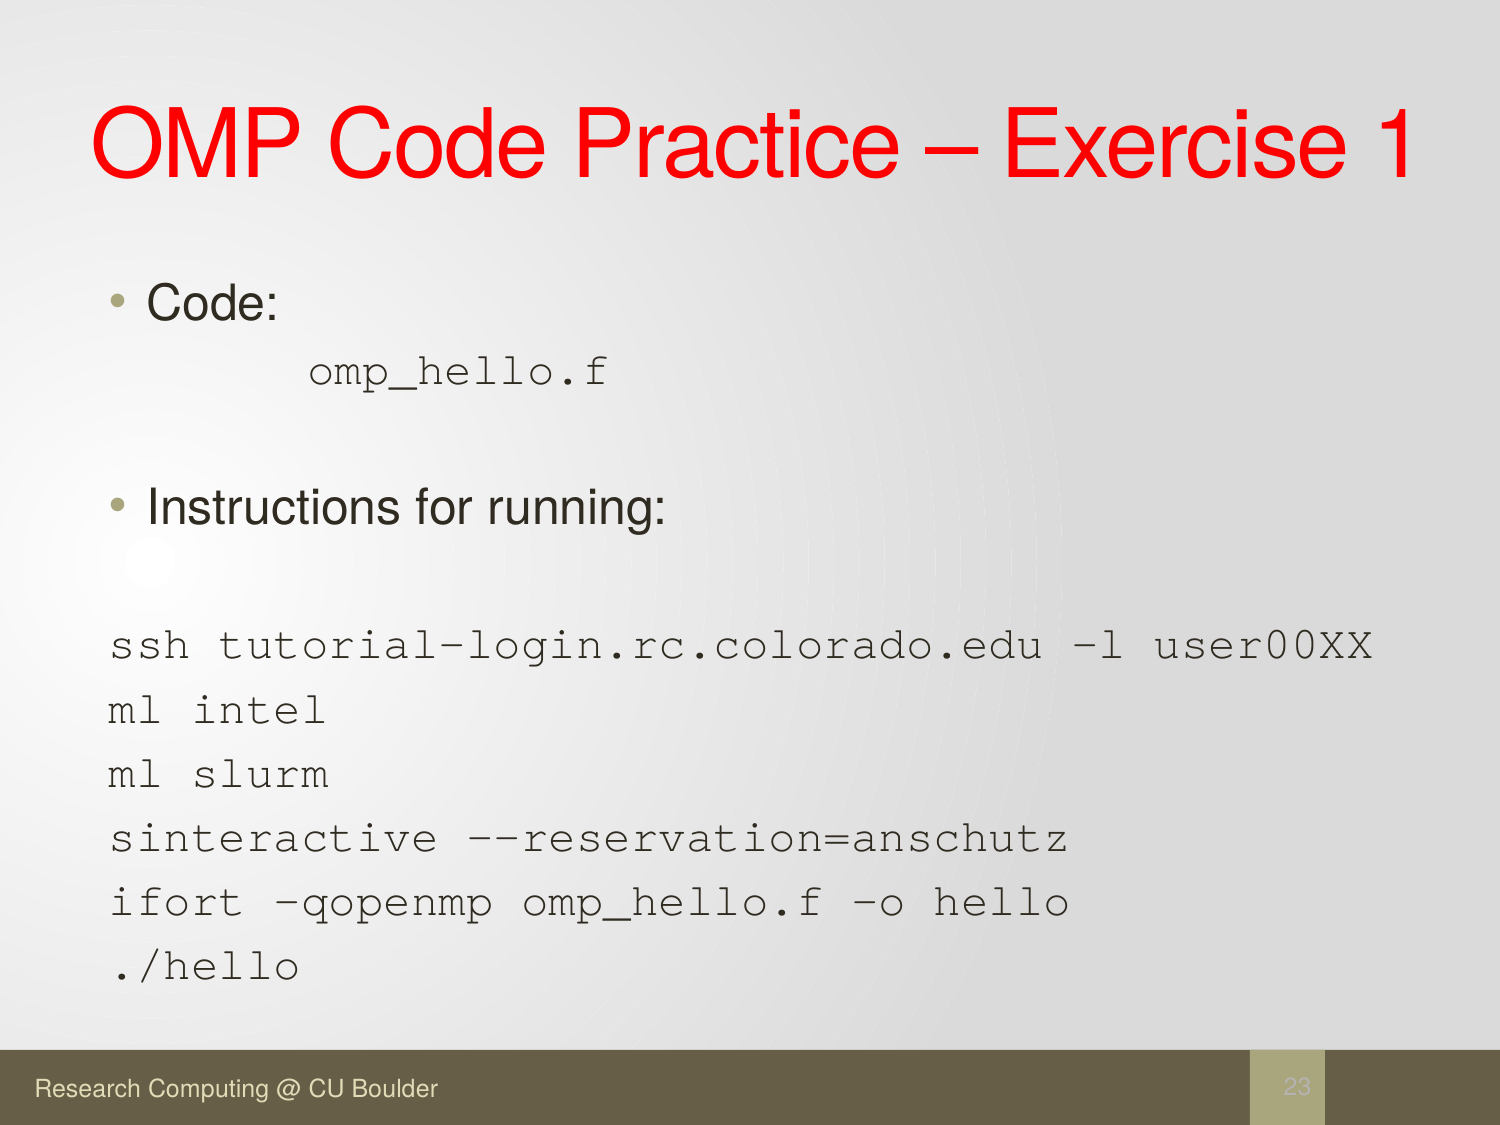

# OMP Code Practice – Exercise 1
Code:
	omp_hello.f

Instructions for running:

ssh tutorial-login.rc.colorado.edu –l user00XX
ml intel
ml slurm
sinteractive --reservation=anschutz
ifort -qopenmp omp_hello.f -o hello
./hello
23